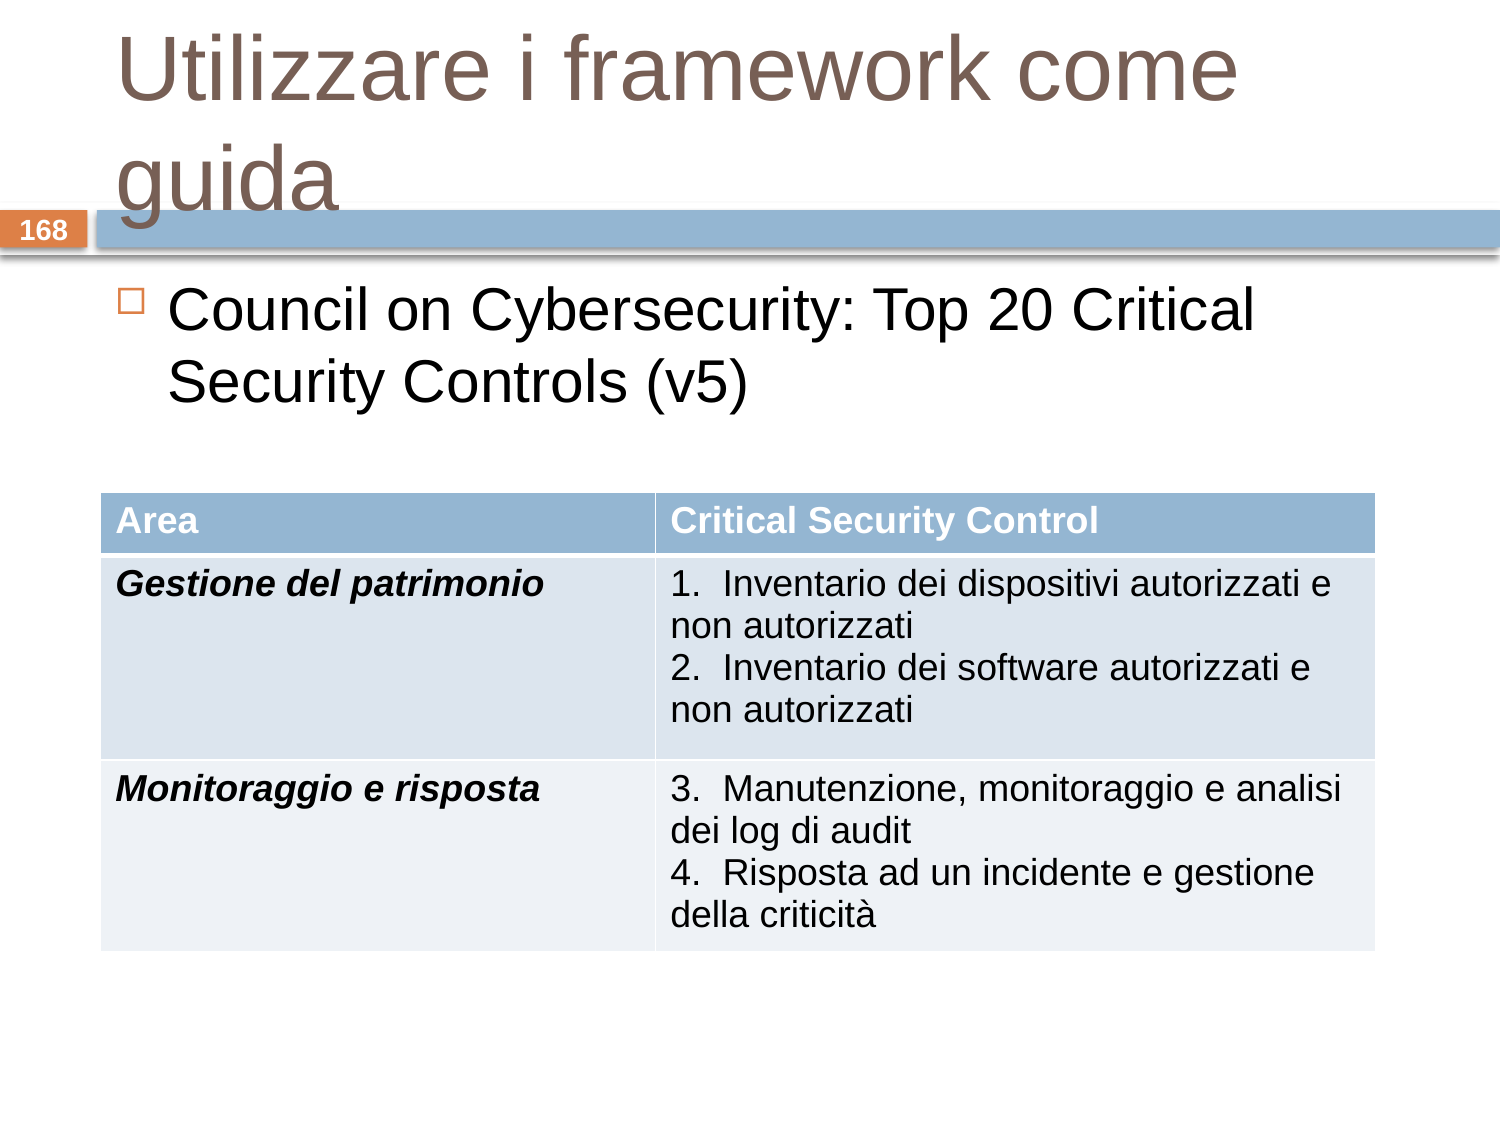

# Utilizzare i framework come guida
168
Council on Cybersecurity: Top 20 Critical Security Controls (v5)
| Area | Critical Security Control |
| --- | --- |
| Gestione del patrimonio | 1. Inventario dei dispositivi autorizzati e non autorizzati 2. Inventario dei software autorizzati e non autorizzati |
| Monitoraggio e risposta | 3. Manutenzione, monitoraggio e analisi dei log di audit 4. Risposta ad un incidente e gestione della criticità |